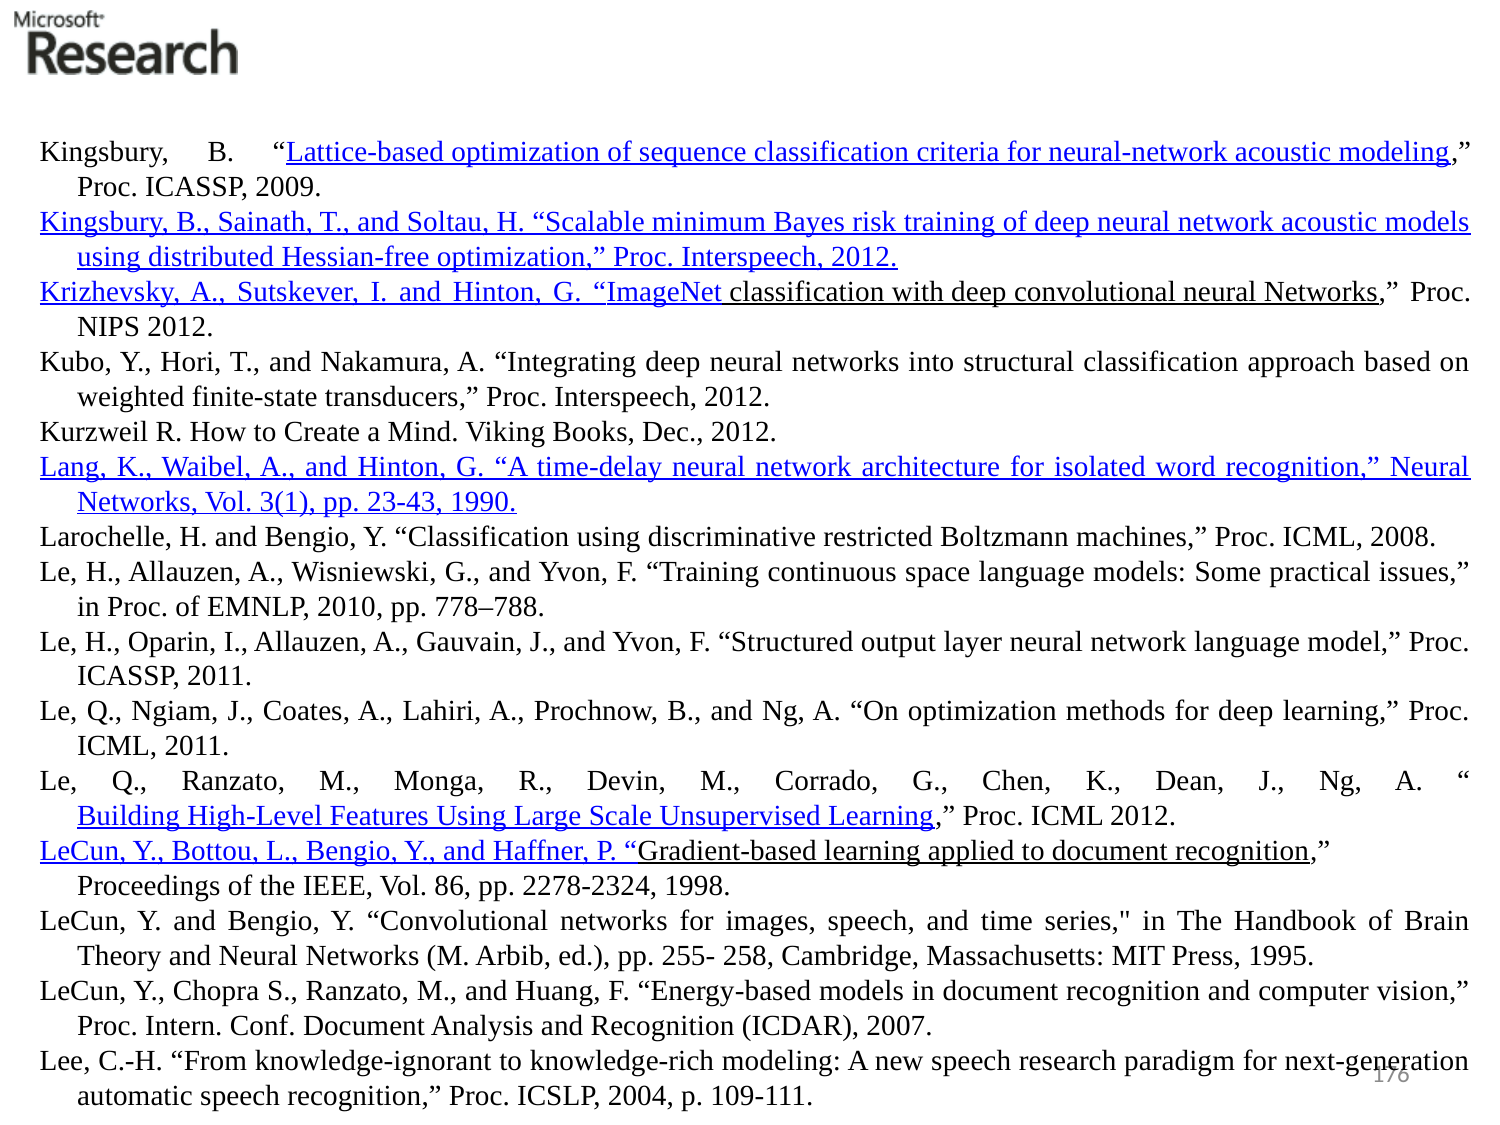

Kingsbury, B. “Lattice-based optimization of sequence classification criteria for neural-network acoustic modeling,” Proc. ICASSP, 2009.
Kingsbury, B., Sainath, T., and Soltau, H. “Scalable minimum Bayes risk training of deep neural network acoustic models using distributed Hessian-free optimization,” Proc. Interspeech, 2012.
Krizhevsky, A., Sutskever, I. and Hinton, G. “ImageNet classification with deep convolutional neural Networks,” Proc. NIPS 2012.
Kubo, Y., Hori, T., and Nakamura, A. “Integrating deep neural networks into structural classification approach based on weighted finite-state transducers,” Proc. Interspeech, 2012.
Kurzweil R. How to Create a Mind. Viking Books, Dec., 2012.
Lang, K., Waibel, A., and Hinton, G. “A time-delay neural network architecture for isolated word recognition,” Neural Networks, Vol. 3(1), pp. 23-43, 1990.
Larochelle, H. and Bengio, Y. “Classification using discriminative restricted Boltzmann machines,” Proc. ICML, 2008.
Le, H., Allauzen, A., Wisniewski, G., and Yvon, F. “Training continuous space language models: Some practical issues,” in Proc. of EMNLP, 2010, pp. 778–788.
Le, H., Oparin, I., Allauzen, A., Gauvain, J., and Yvon, F. “Structured output layer neural network language model,” Proc. ICASSP, 2011.
Le, Q., Ngiam, J., Coates, A., Lahiri, A., Prochnow, B., and Ng, A. “On optimization methods for deep learning,” Proc. ICML, 2011.
Le, Q., Ranzato, M., Monga, R., Devin, M., Corrado, G., Chen, K., Dean, J., Ng, A. “Building High-Level Features Using Large Scale Unsupervised Learning,” Proc. ICML 2012.
LeCun, Y., Bottou, L., Bengio, Y., and Haffner, P. “Gradient-based learning applied to document recognition,” Proceedings of the IEEE, Vol. 86, pp. 2278-2324, 1998.
LeCun, Y. and Bengio, Y. “Convolutional networks for images, speech, and time series," in The Handbook of Brain Theory and Neural Networks (M. Arbib, ed.), pp. 255- 258, Cambridge, Massachusetts: MIT Press, 1995.
LeCun, Y., Chopra S., Ranzato, M., and Huang, F. “Energy-based models in document recognition and computer vision,” Proc. Intern. Conf. Document Analysis and Recognition (ICDAR), 2007.
Lee, C.-H. “From knowledge-ignorant to knowledge-rich modeling: A new speech research paradigm for next-generation automatic speech recognition,” Proc. ICSLP, 2004, p. 109-111.
176